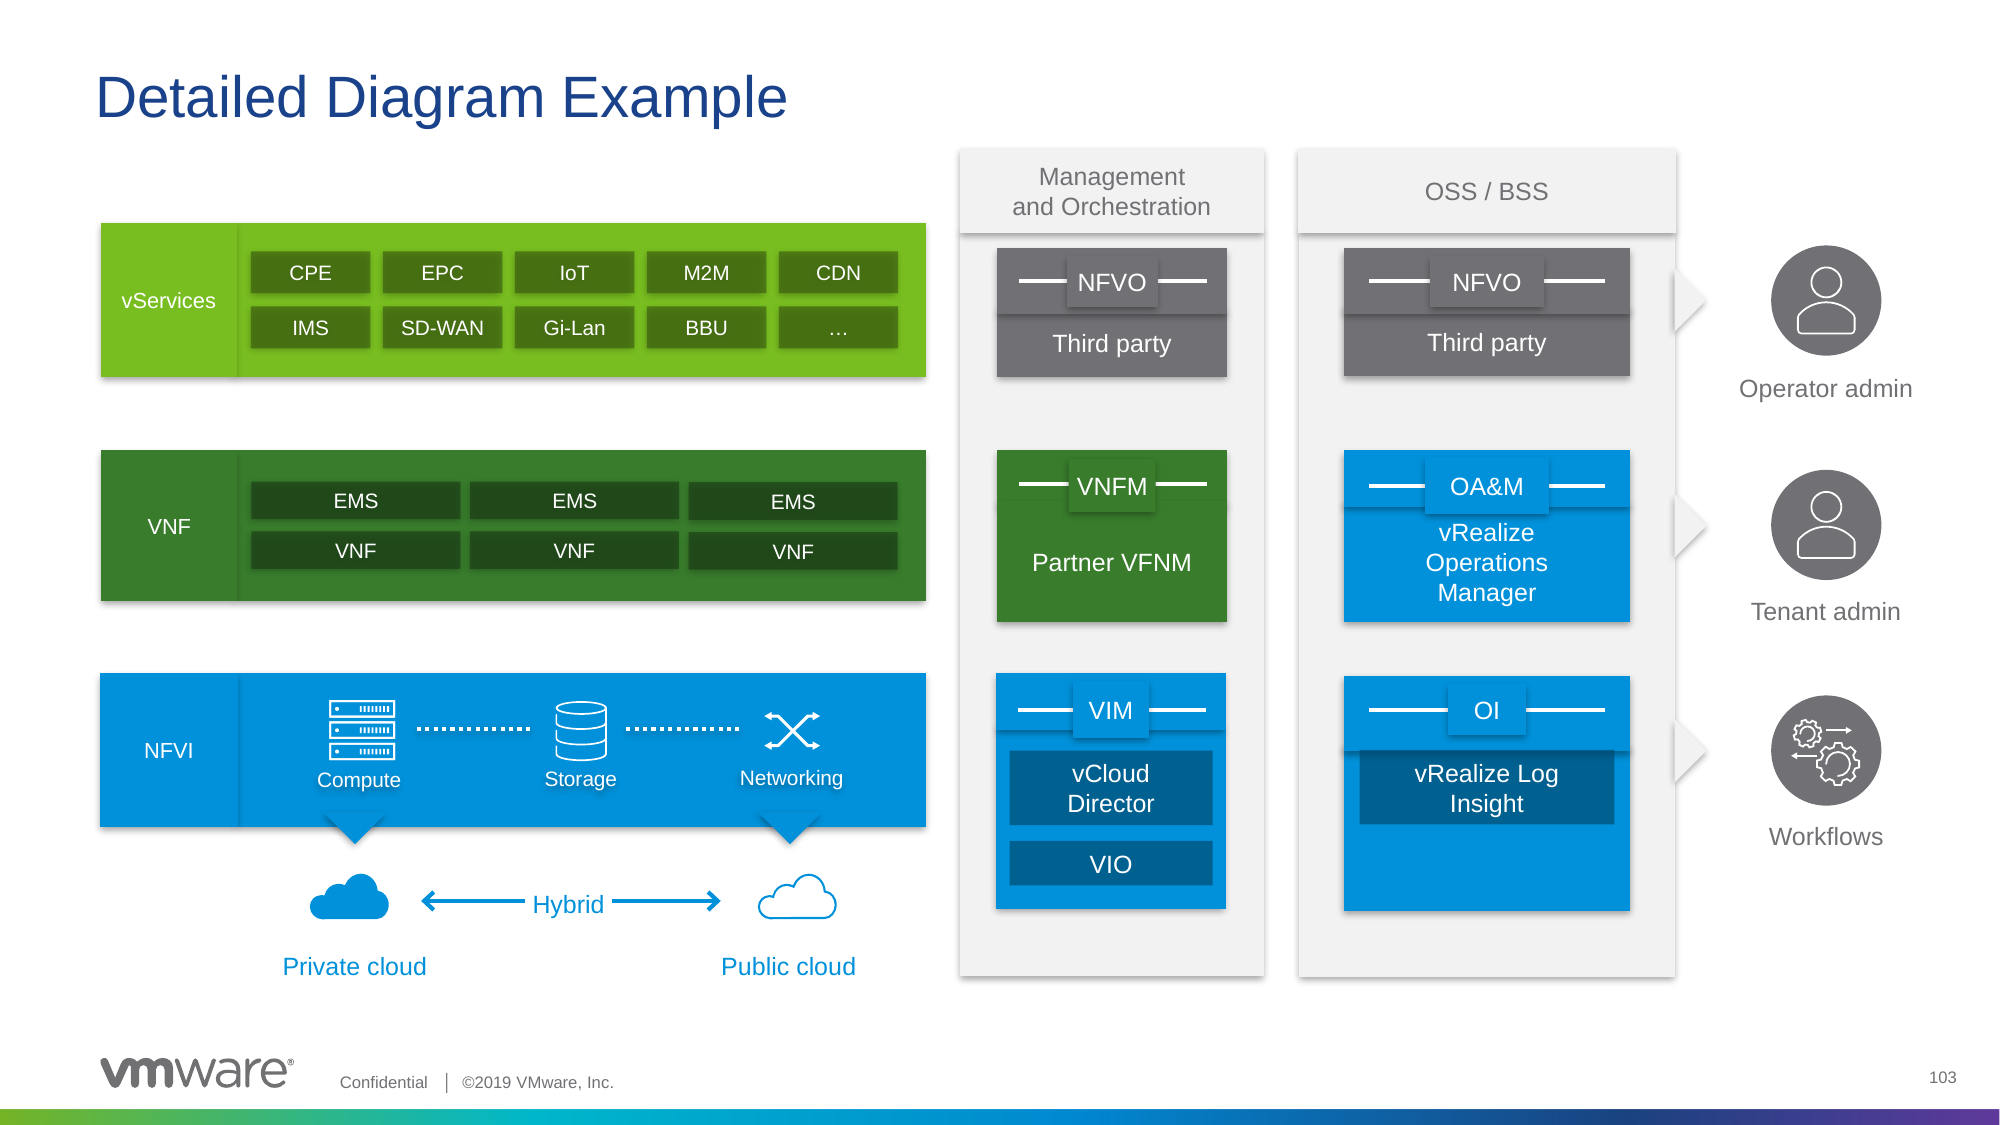

# Detailed Diagram Example

Management
and Orchestration
OSS / BSS

vServices

NFVO
NFVO
CPE
EPC
IoT
M2M
CDN
NFVO
NFVO

IMS
SD-WAN
Gi-Lan
BBU
…
Third party
Third party
Operator admin

VNFM
OA&M
VNF
VNFM
OA&M

EMS
EMS
EMS
VNF
VNF
VNF

Partner VFNM
vRealize
Operations
Manager

Tenant admin

NFVI
VIM
OI
VIM
OI

vRealize Log Insight
vCloud
Director
Networking
Storage
Compute

Workflows
VIO

Hybrid

Private cloud
Public cloud